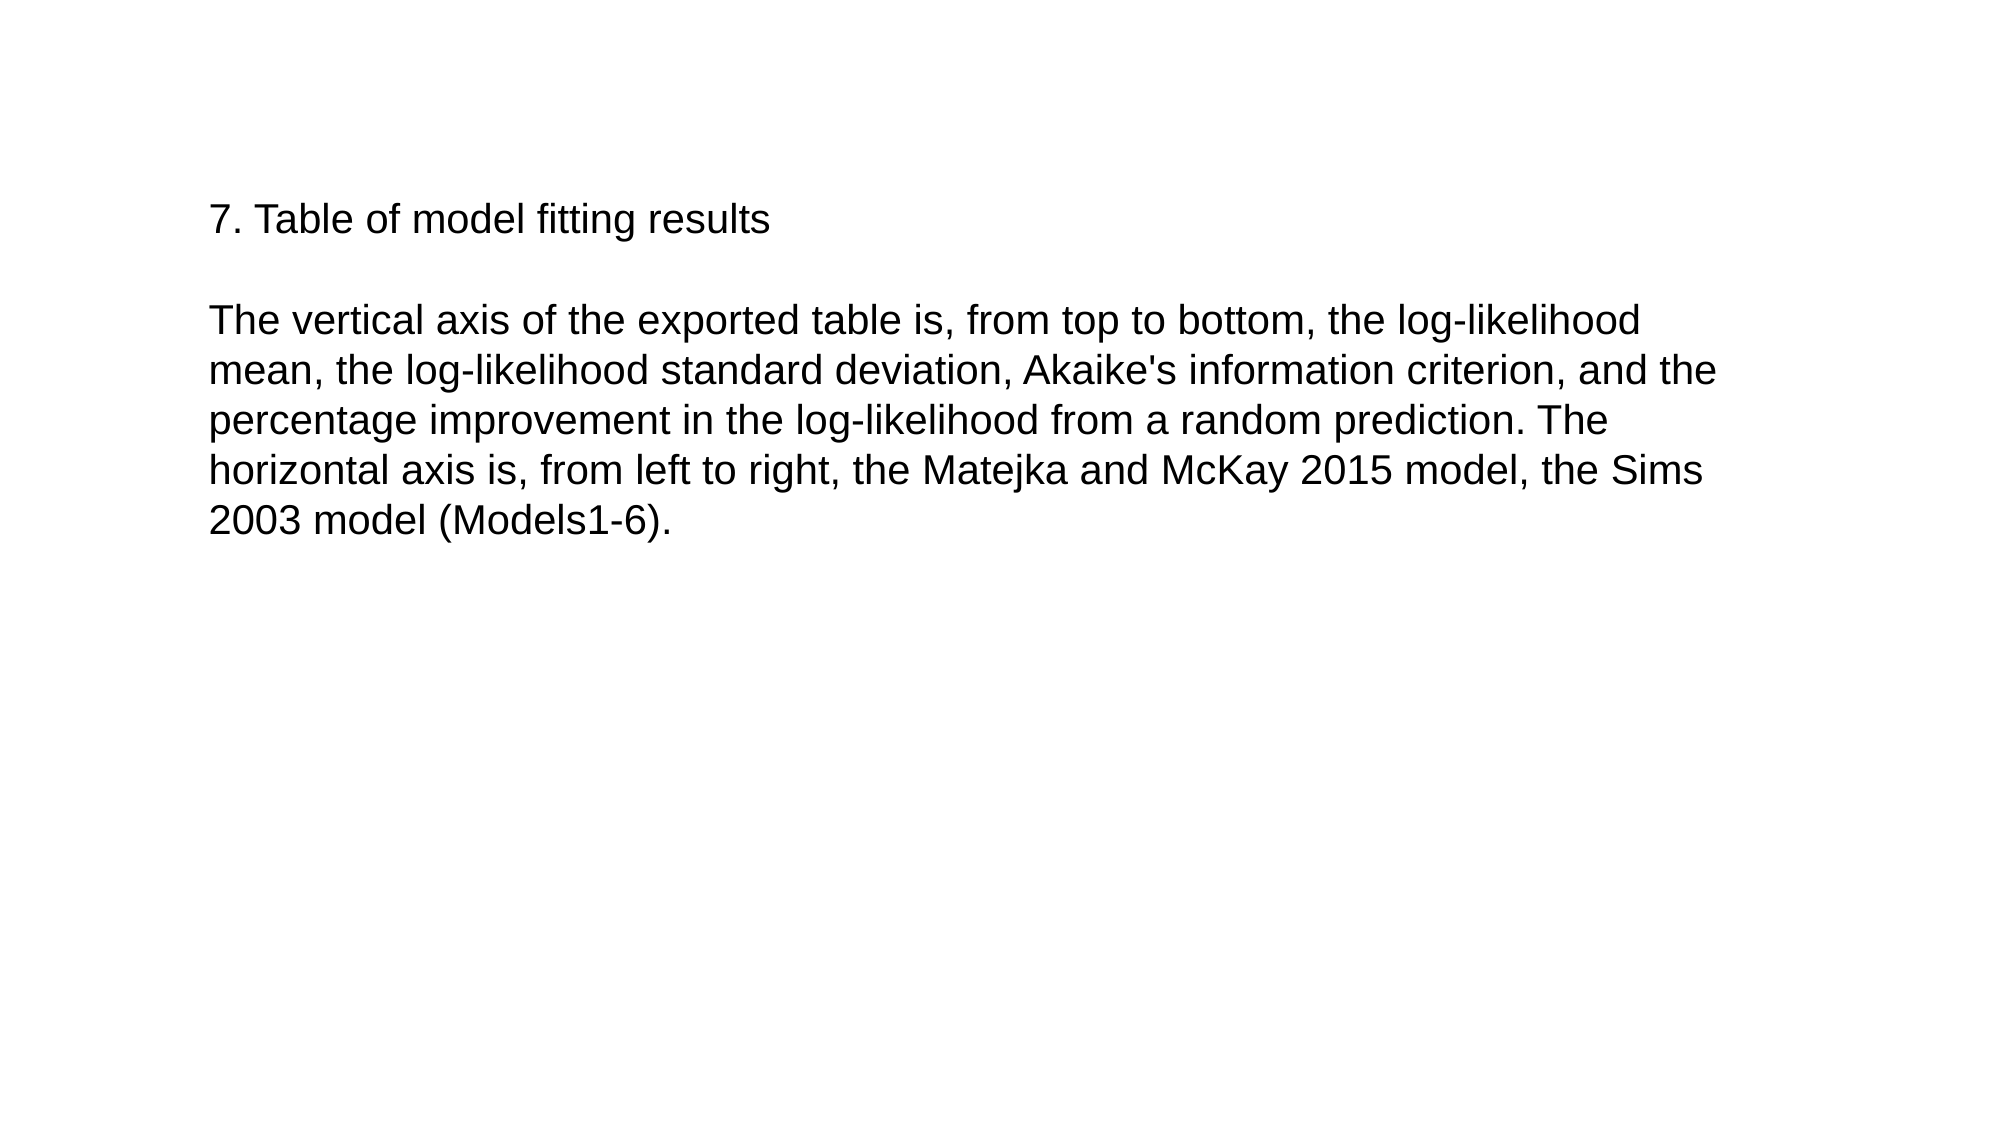

7. Table of model fitting results

The vertical axis of the exported table is, from top to bottom, the log-likelihood mean, the log-likelihood standard deviation, Akaike's information criterion, and the percentage improvement in the log-likelihood from a random prediction. The horizontal axis is, from left to right, the Matejka and McKay 2015 model, the Sims 2003 model (Models1-6).